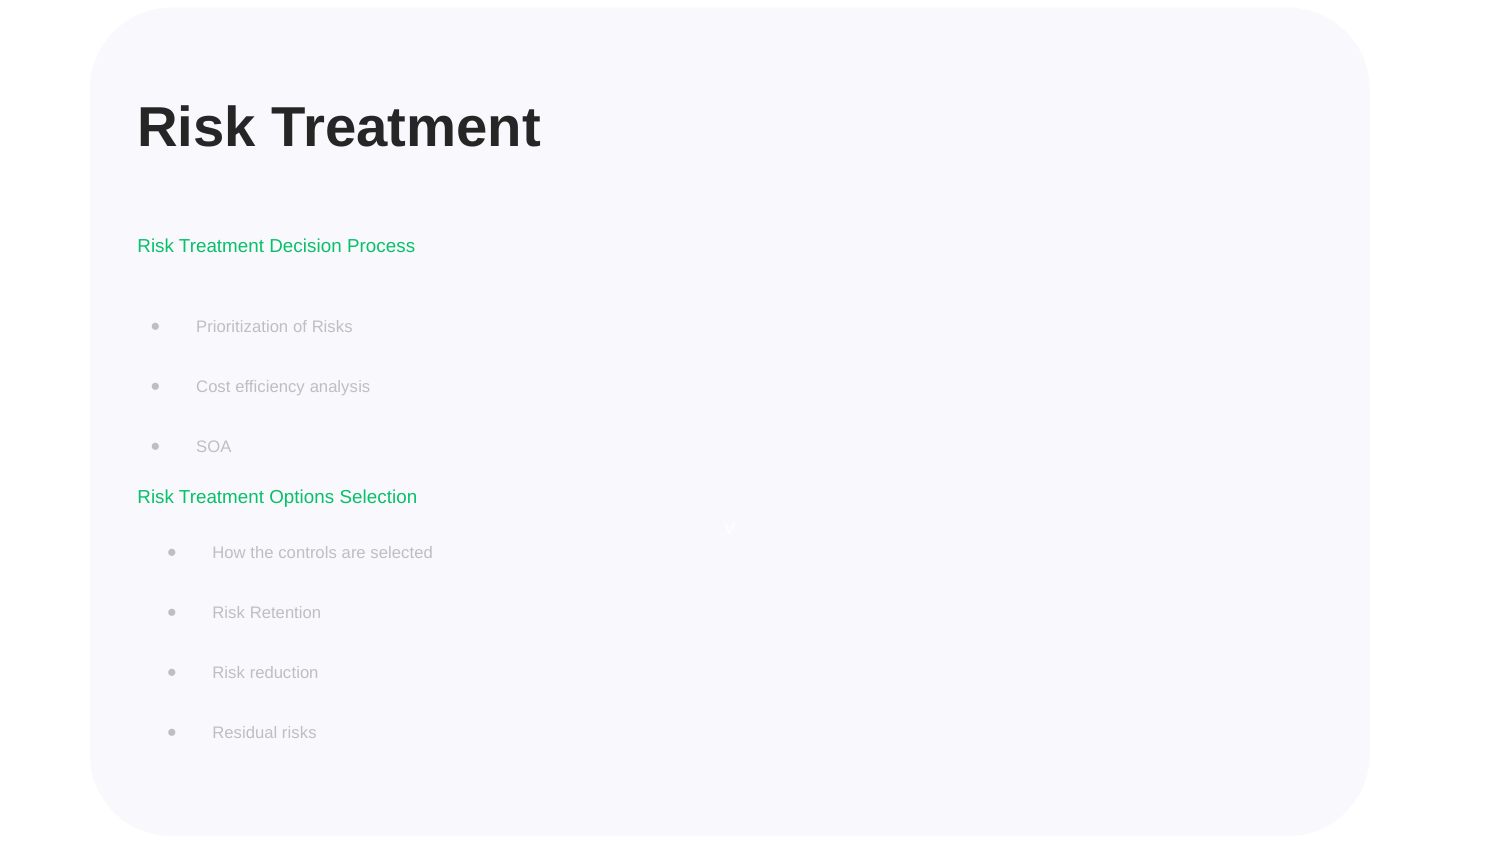

Prioritization of Risks

Cost efficiency analysis

SOA

V
Risk Treatment

How the controls are selected

Risk Retention

Risk reduction

Residual risks

Risk Treatment Decision Process

Risk Treatment Options Selection